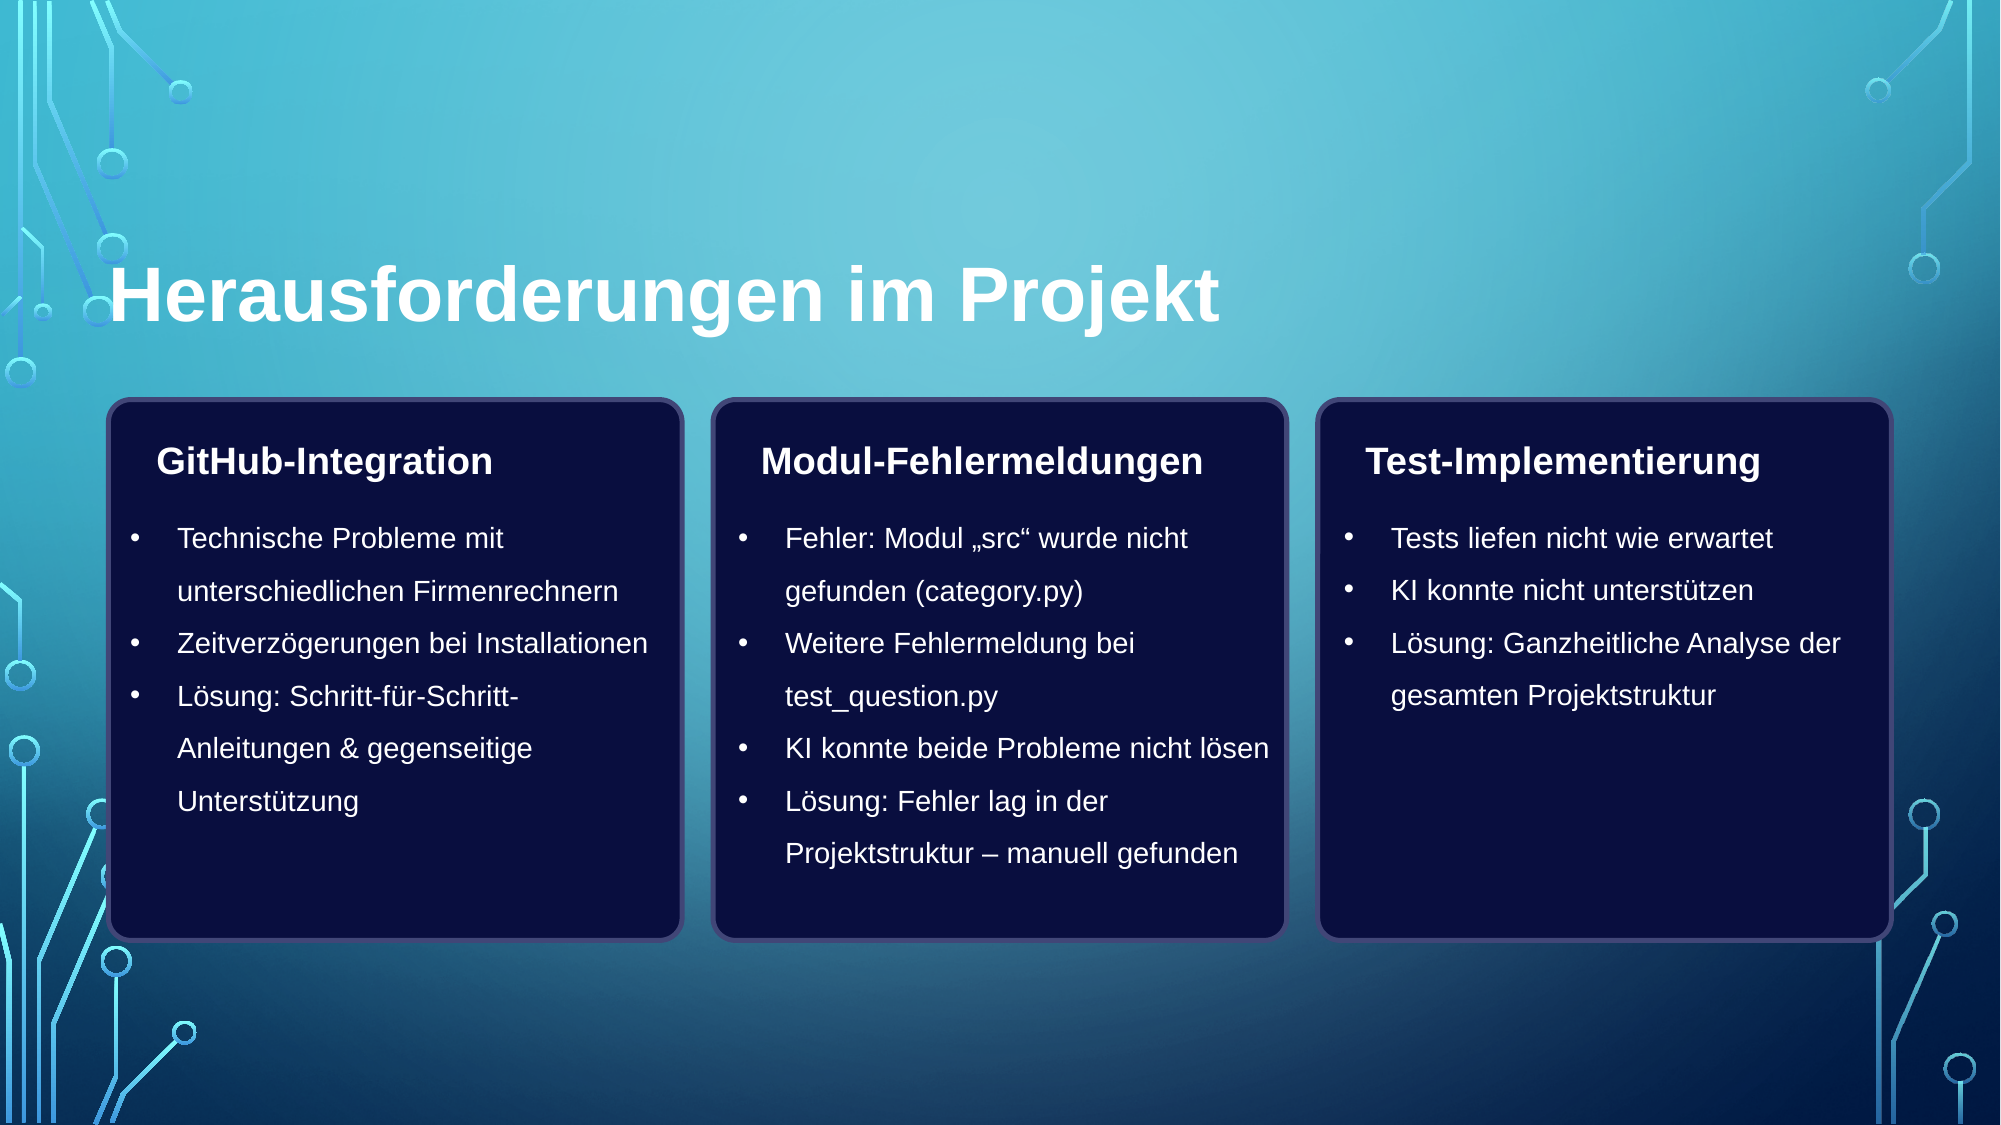

Herausforderungen im Projekt

GitHub-Integration
Modul-Fehlermeldungen
Test-Implementierung
Technische Probleme mit unterschiedlichen Firmenrechnern
Zeitverzögerungen bei Installationen
Lösung: Schritt-für-Schritt-Anleitungen & gegenseitige Unterstützung
Fehler: Modul „src“ wurde nicht gefunden (category.py)
Weitere Fehlermeldung bei test_question.py
KI konnte beide Probleme nicht lösen
Lösung: Fehler lag in der Projektstruktur – manuell gefunden
Tests liefen nicht wie erwartet
KI konnte nicht unterstützen
Lösung: Ganzheitliche Analyse der gesamten Projektstruktur